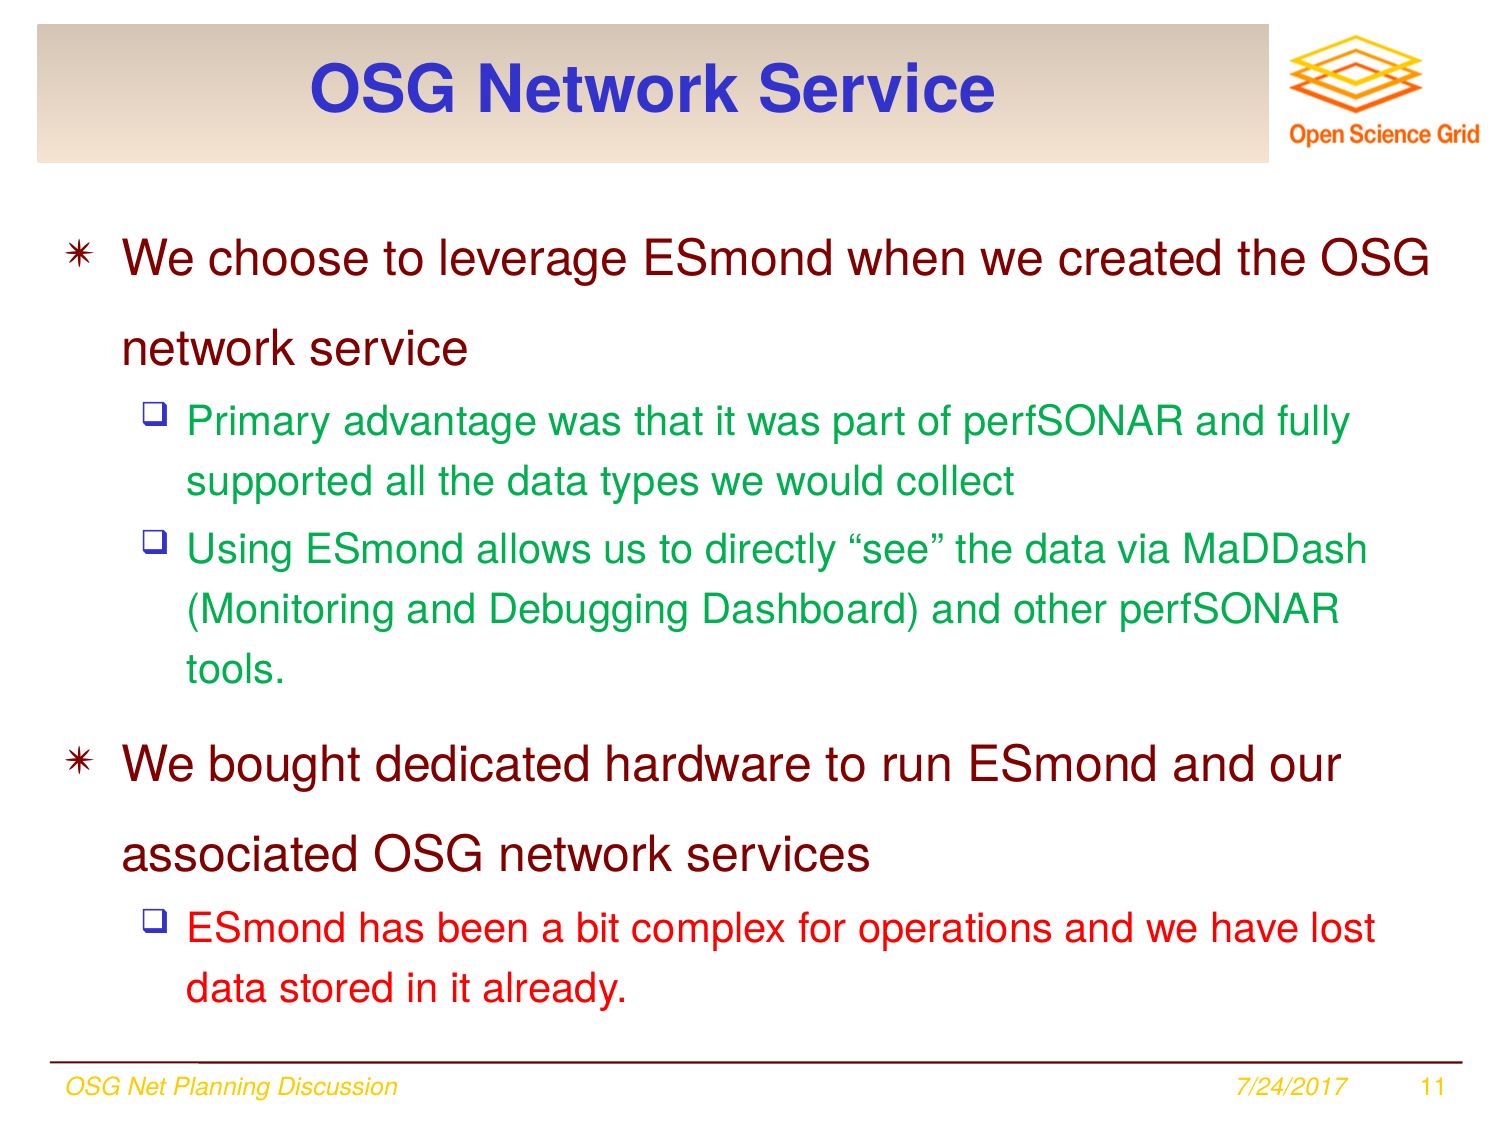

# OSG Network Service
We choose to leverage ESmond when we created the OSG network service
Primary advantage was that it was part of perfSONAR and fully supported all the data types we would collect
Using ESmond allows us to directly “see” the data via MaDDash (Monitoring and Debugging Dashboard) and other perfSONAR tools.
We bought dedicated hardware to run ESmond and our associated OSG network services
ESmond has been a bit complex for operations and we have lost data stored in it already.
OSG Net Planning Discussion
7/24/2017
11